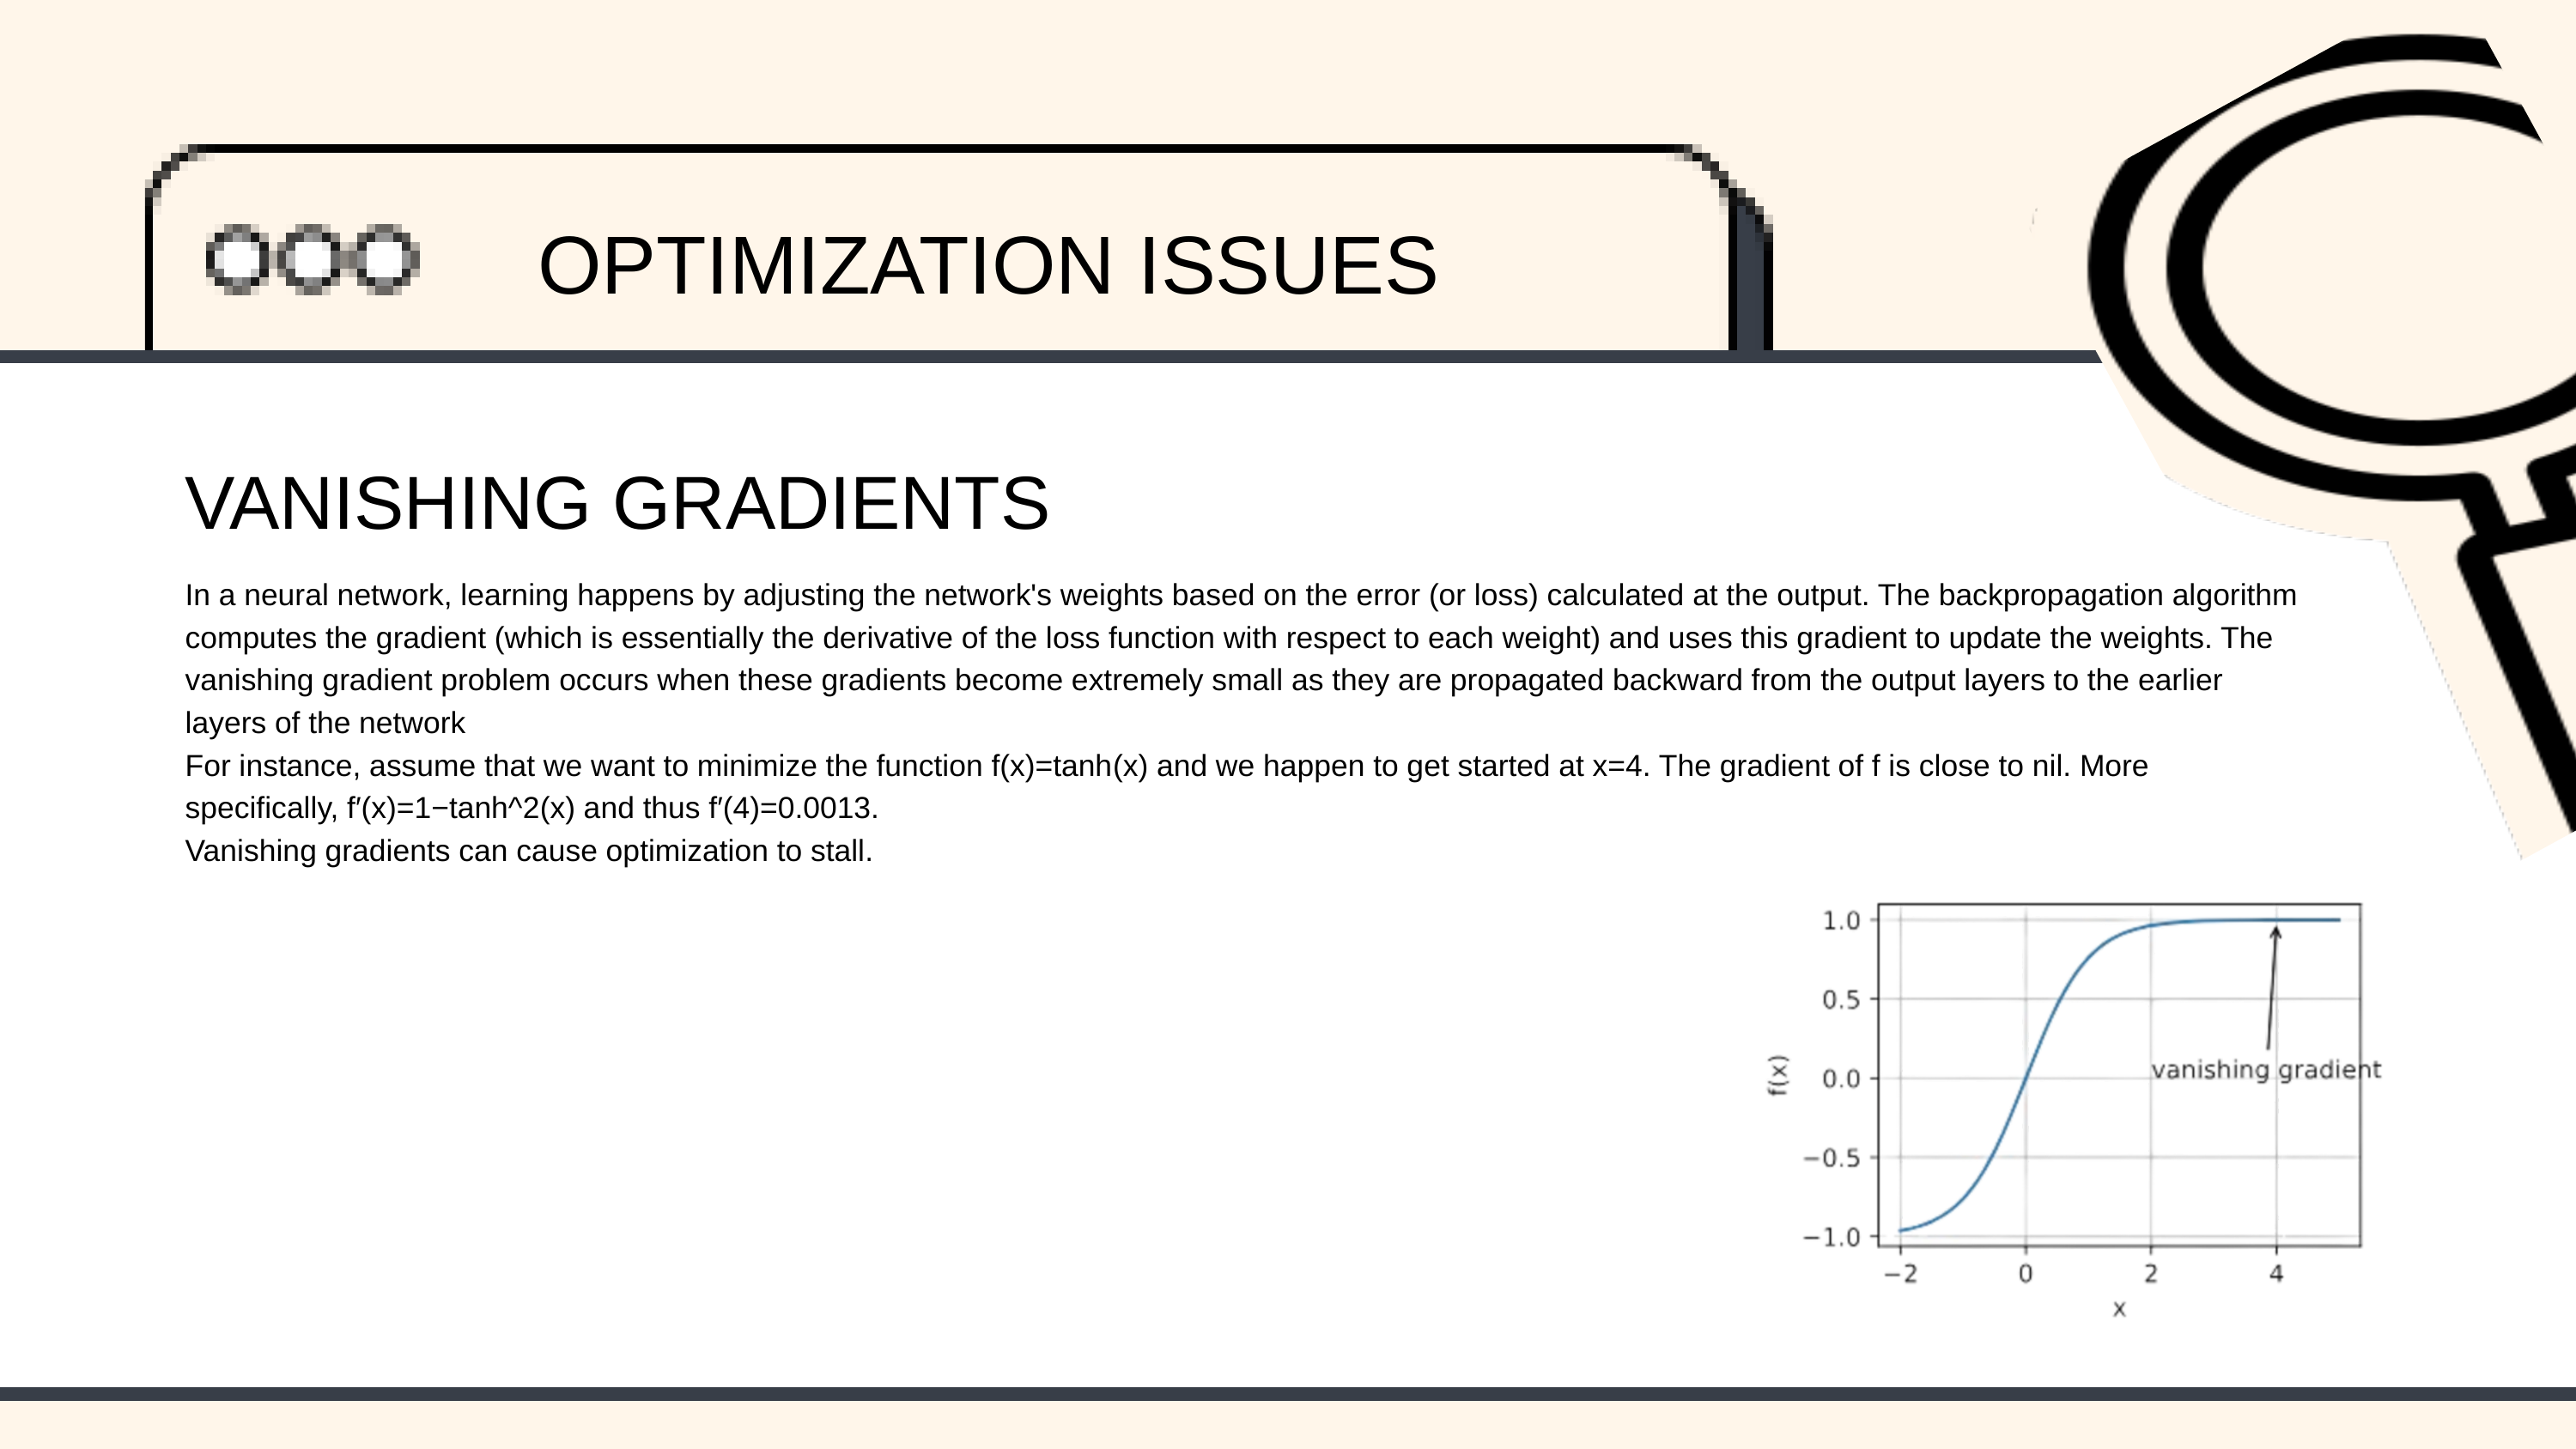

OPTIMIZATION ISSUES

VANISHING GRADIENTS

In a neural network, learning happens by adjusting the network's weights based on the error (or loss) calculated at the output. The backpropagation algorithm computes the gradient (which is essentially the derivative of the loss function with respect to each weight) and uses this gradient to update the weights. The vanishing gradient problem occurs when these gradients become extremely small as they are propagated backward from the output layers to the earlier layers of the network
For instance, assume that we want to minimize the function f(x)=tanh⁡(x) and we happen to get started at x=4. The gradient of f is close to nil. More specifically, f′(x)=1−tanh^2⁡(x) and thus f′(4)=0.0013.
Vanishing gradients can cause optimization to stall.